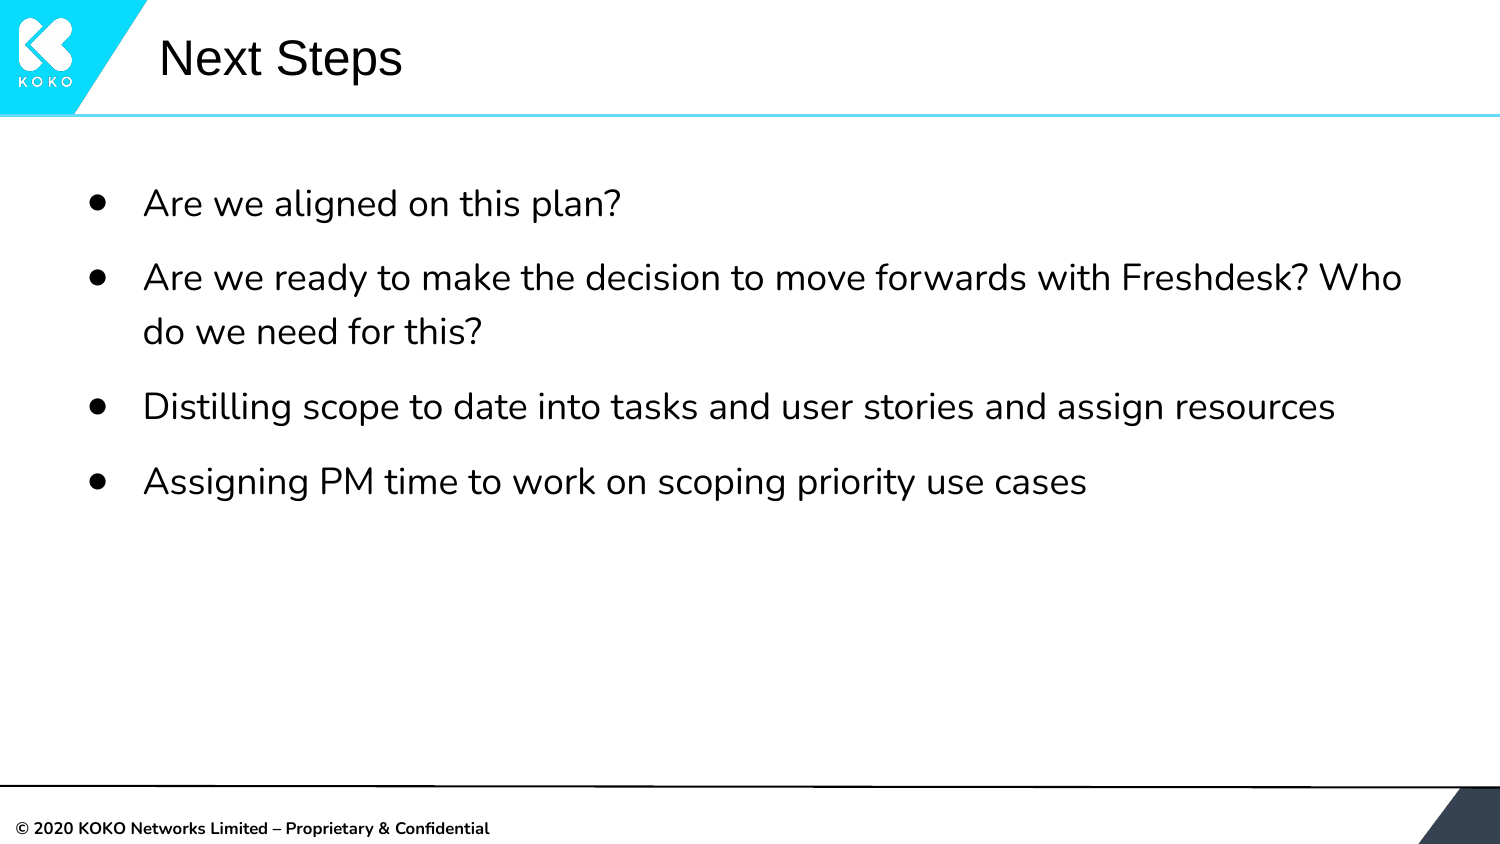

# Next Steps
Are we aligned on this plan?
Are we ready to make the decision to move forwards with Freshdesk? Who do we need for this?
Distilling scope to date into tasks and user stories and assign resources
Assigning PM time to work on scoping priority use cases